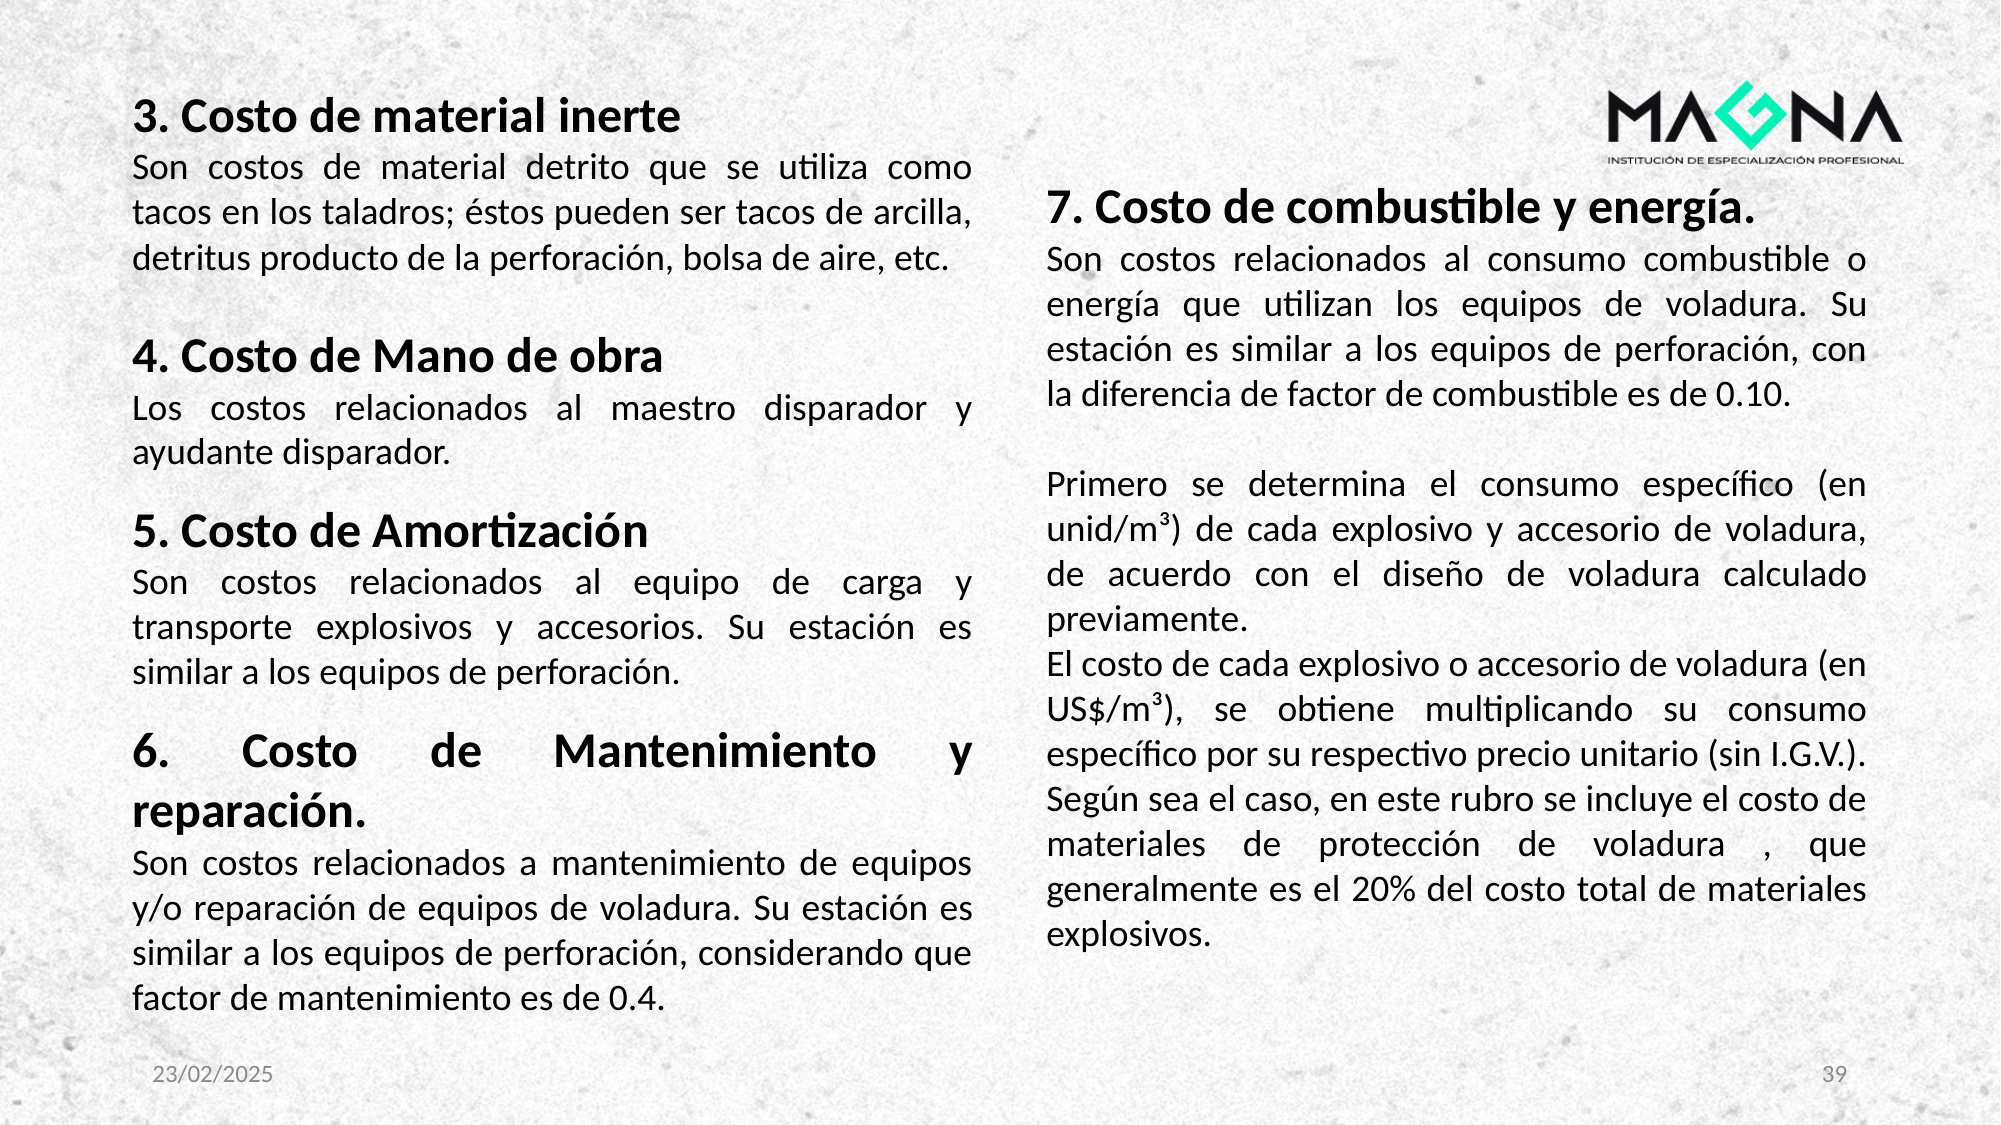

3. Costo de material inerte
Son costos de material detrito que se utiliza como tacos en los taladros; éstos pueden ser tacos de arcilla, detritus producto de la perforación, bolsa de aire, etc.

4. Costo de Mano de obra
Los costos relacionados al maestro disparador y ayudante disparador.

5. Costo de Amortización
Son costos relacionados al equipo de carga y transporte explosivos y accesorios. Su estación es similar a los equipos de perforación.

6. Costo de Mantenimiento y reparación.
Son costos relacionados a mantenimiento de equipos y/o reparación de equipos de voladura. Su estación es similar a los equipos de perforación, considerando que factor de mantenimiento es de 0.4.
7. Costo de combustible y energía.
Son costos relacionados al consumo combustible o energía que utilizan los equipos de voladura. Su estación es similar a los equipos de perforación, con la diferencia de factor de combustible es de 0.10.

Primero se determina el consumo específico (en unid/m³) de cada explosivo y accesorio de voladura, de acuerdo con el diseño de voladura calculado previamente.
El costo de cada explosivo o accesorio de voladura (en US$/m³), se obtiene multiplicando su consumo específico por su respectivo precio unitario (sin I.G.V.).
Según sea el caso, en este rubro se incluye el costo de materiales de protección de voladura , que generalmente es el 20% del costo total de materiales explosivos.
23/02/2025
39